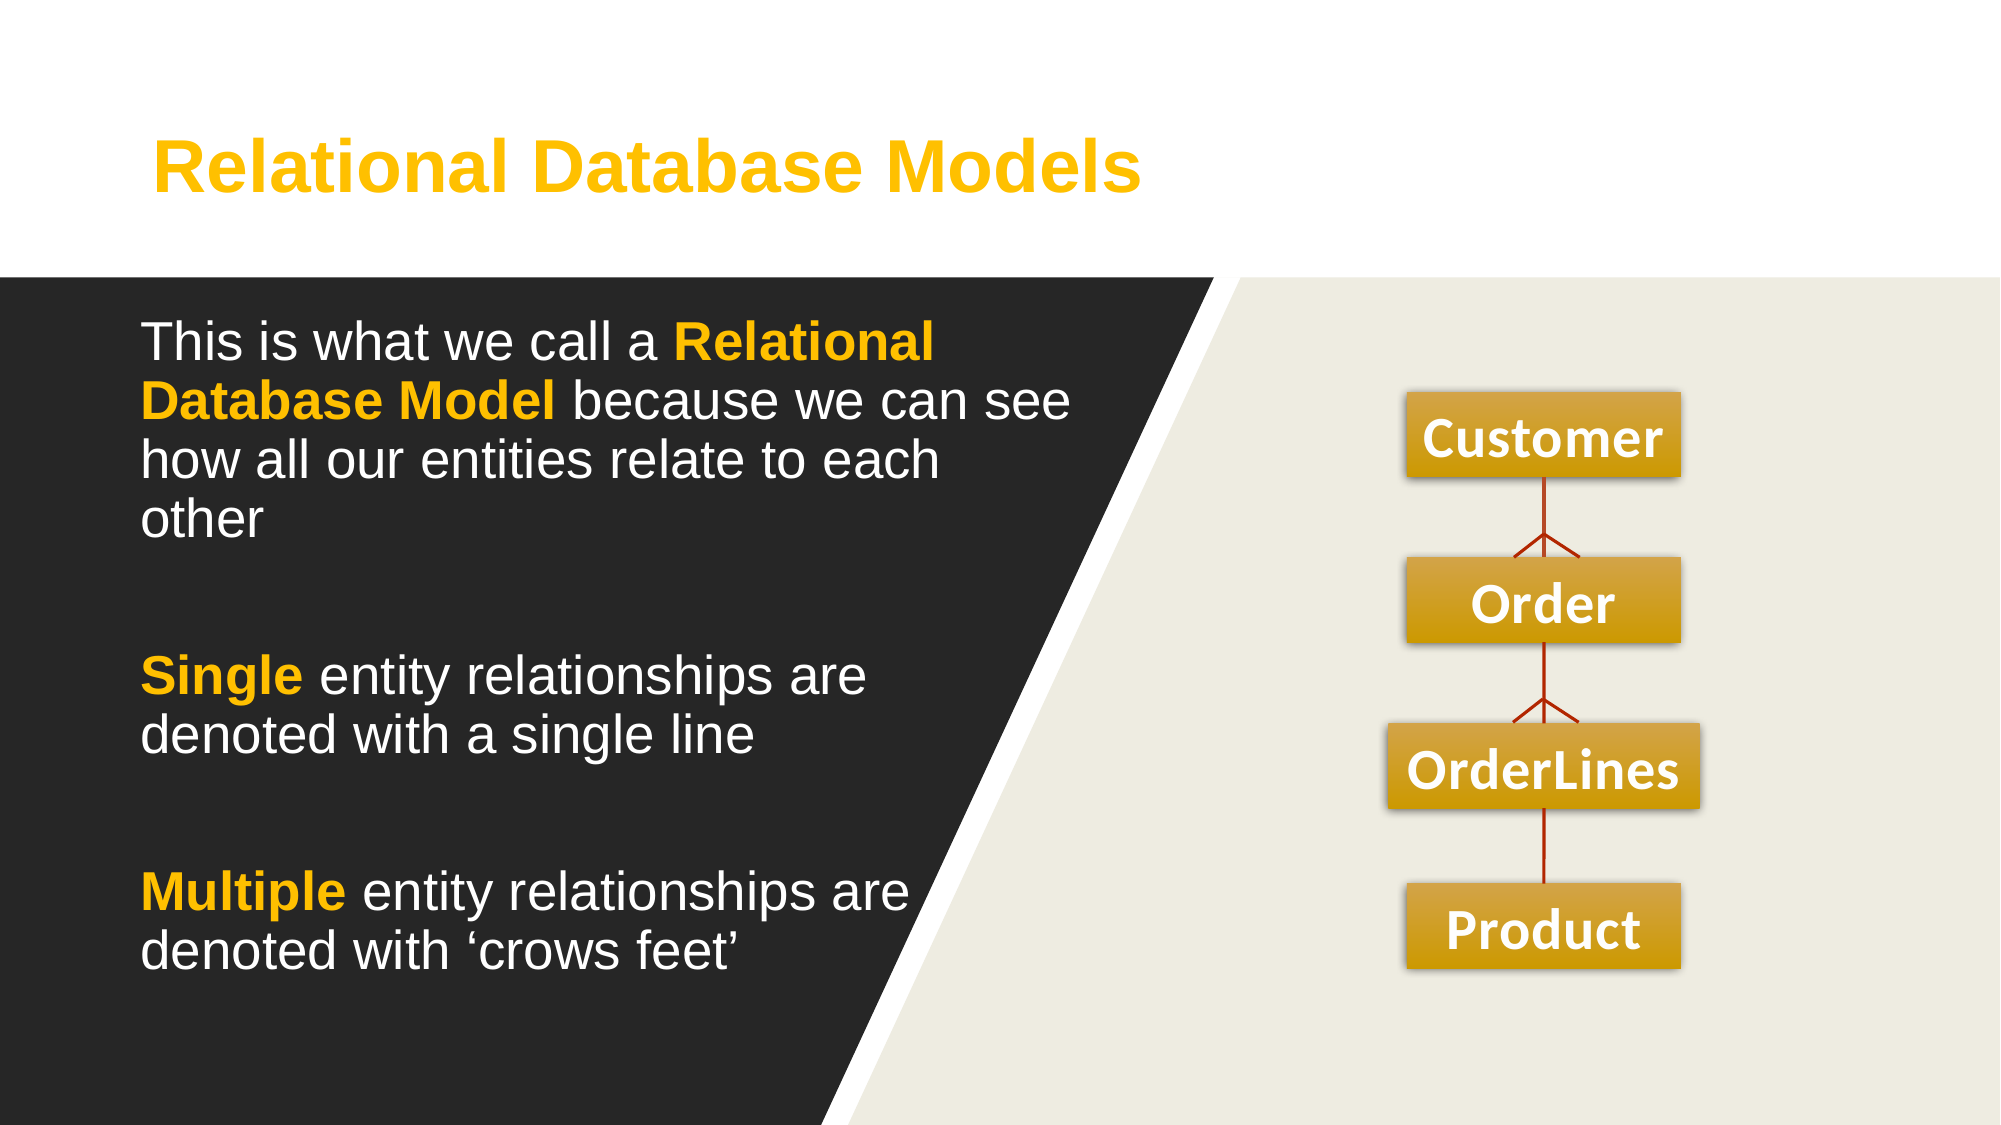

# Relational Database Models

This is what we call a Relational Database Model because we can see how all our entities relate to each other

Single entity relationships are
denoted with a single line

Multiple entity relationships are denoted with ‘crows feet’

Customer
Order
OrderLines
Product